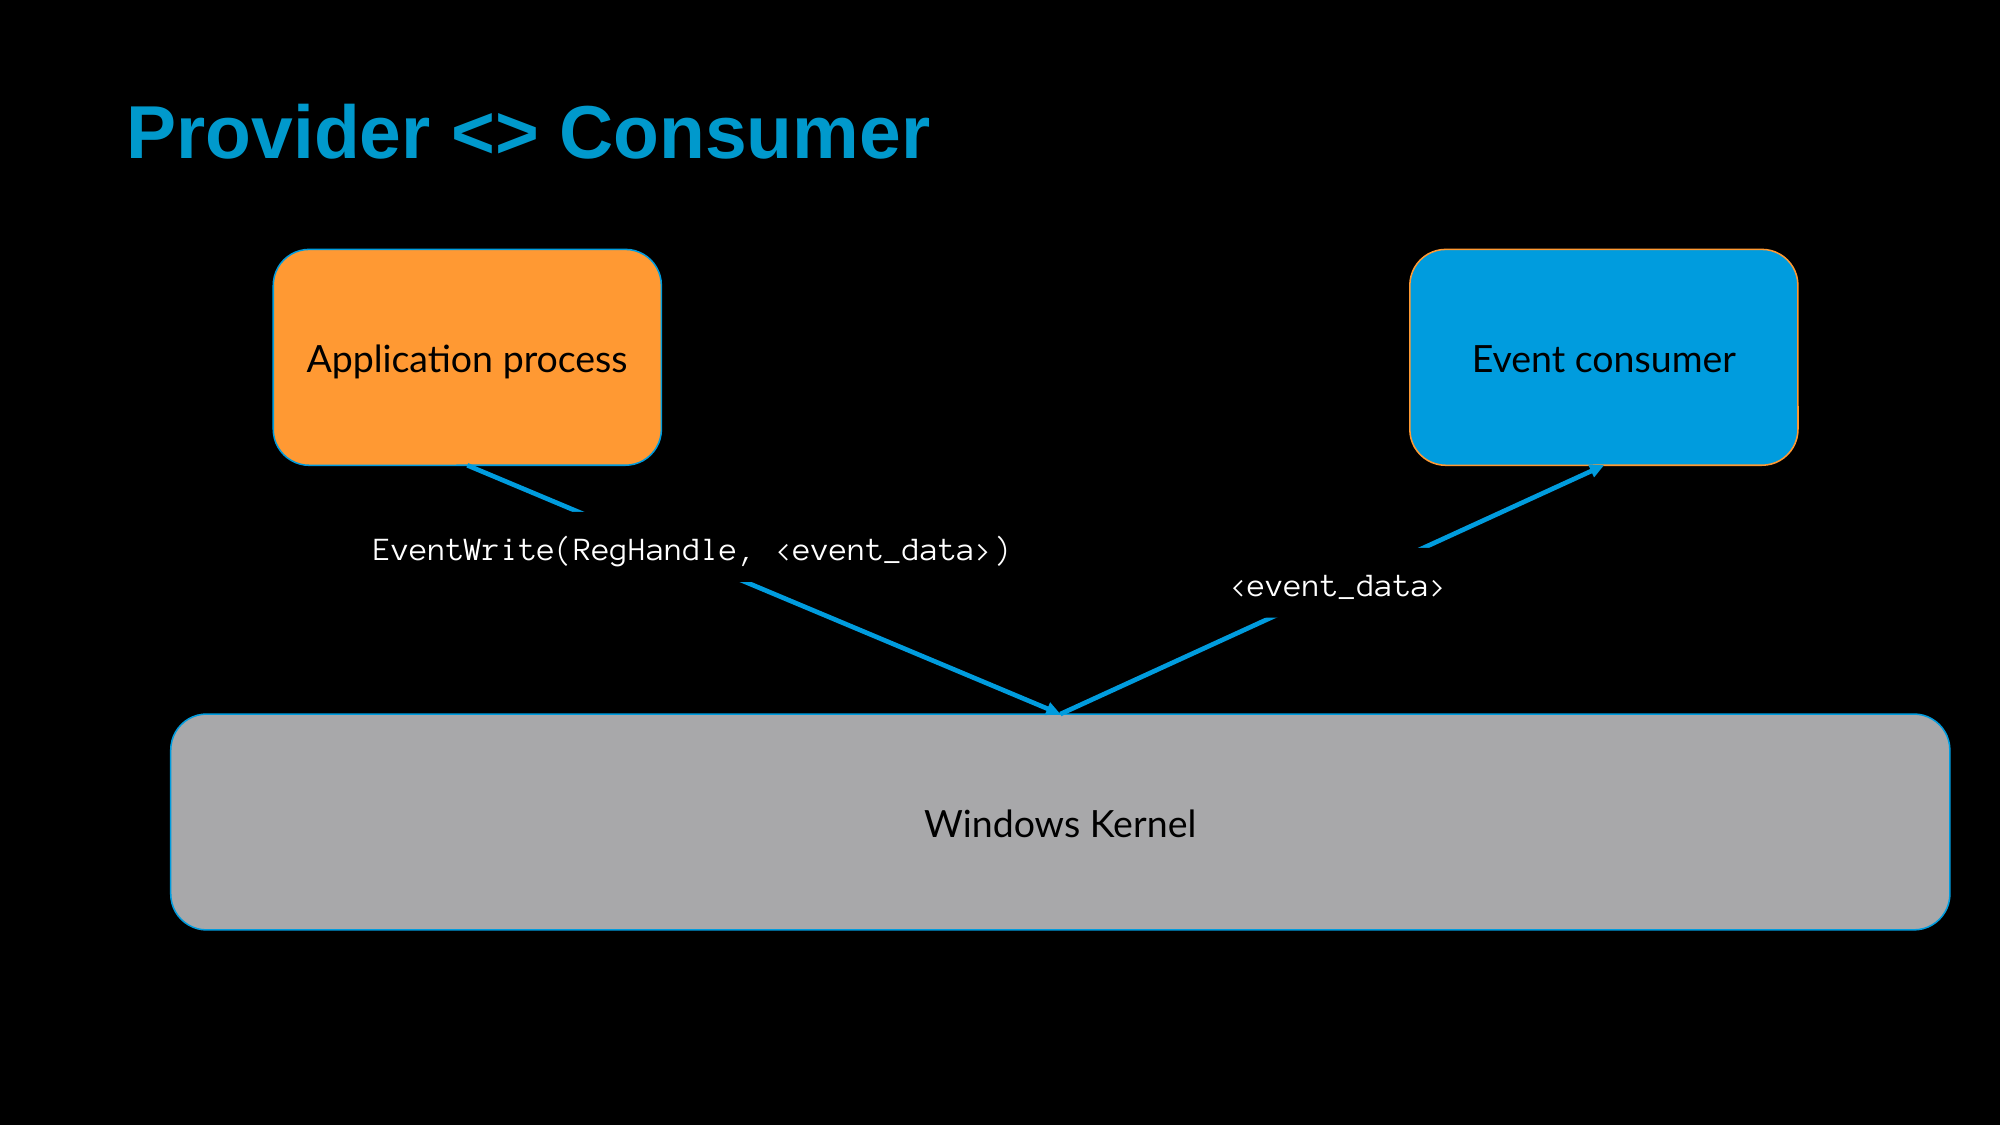

# Provider <> Consumer
Application process
Event consumer
EventWrite(RegHandle, <event_data>)
<event_data>
Windows Kernel